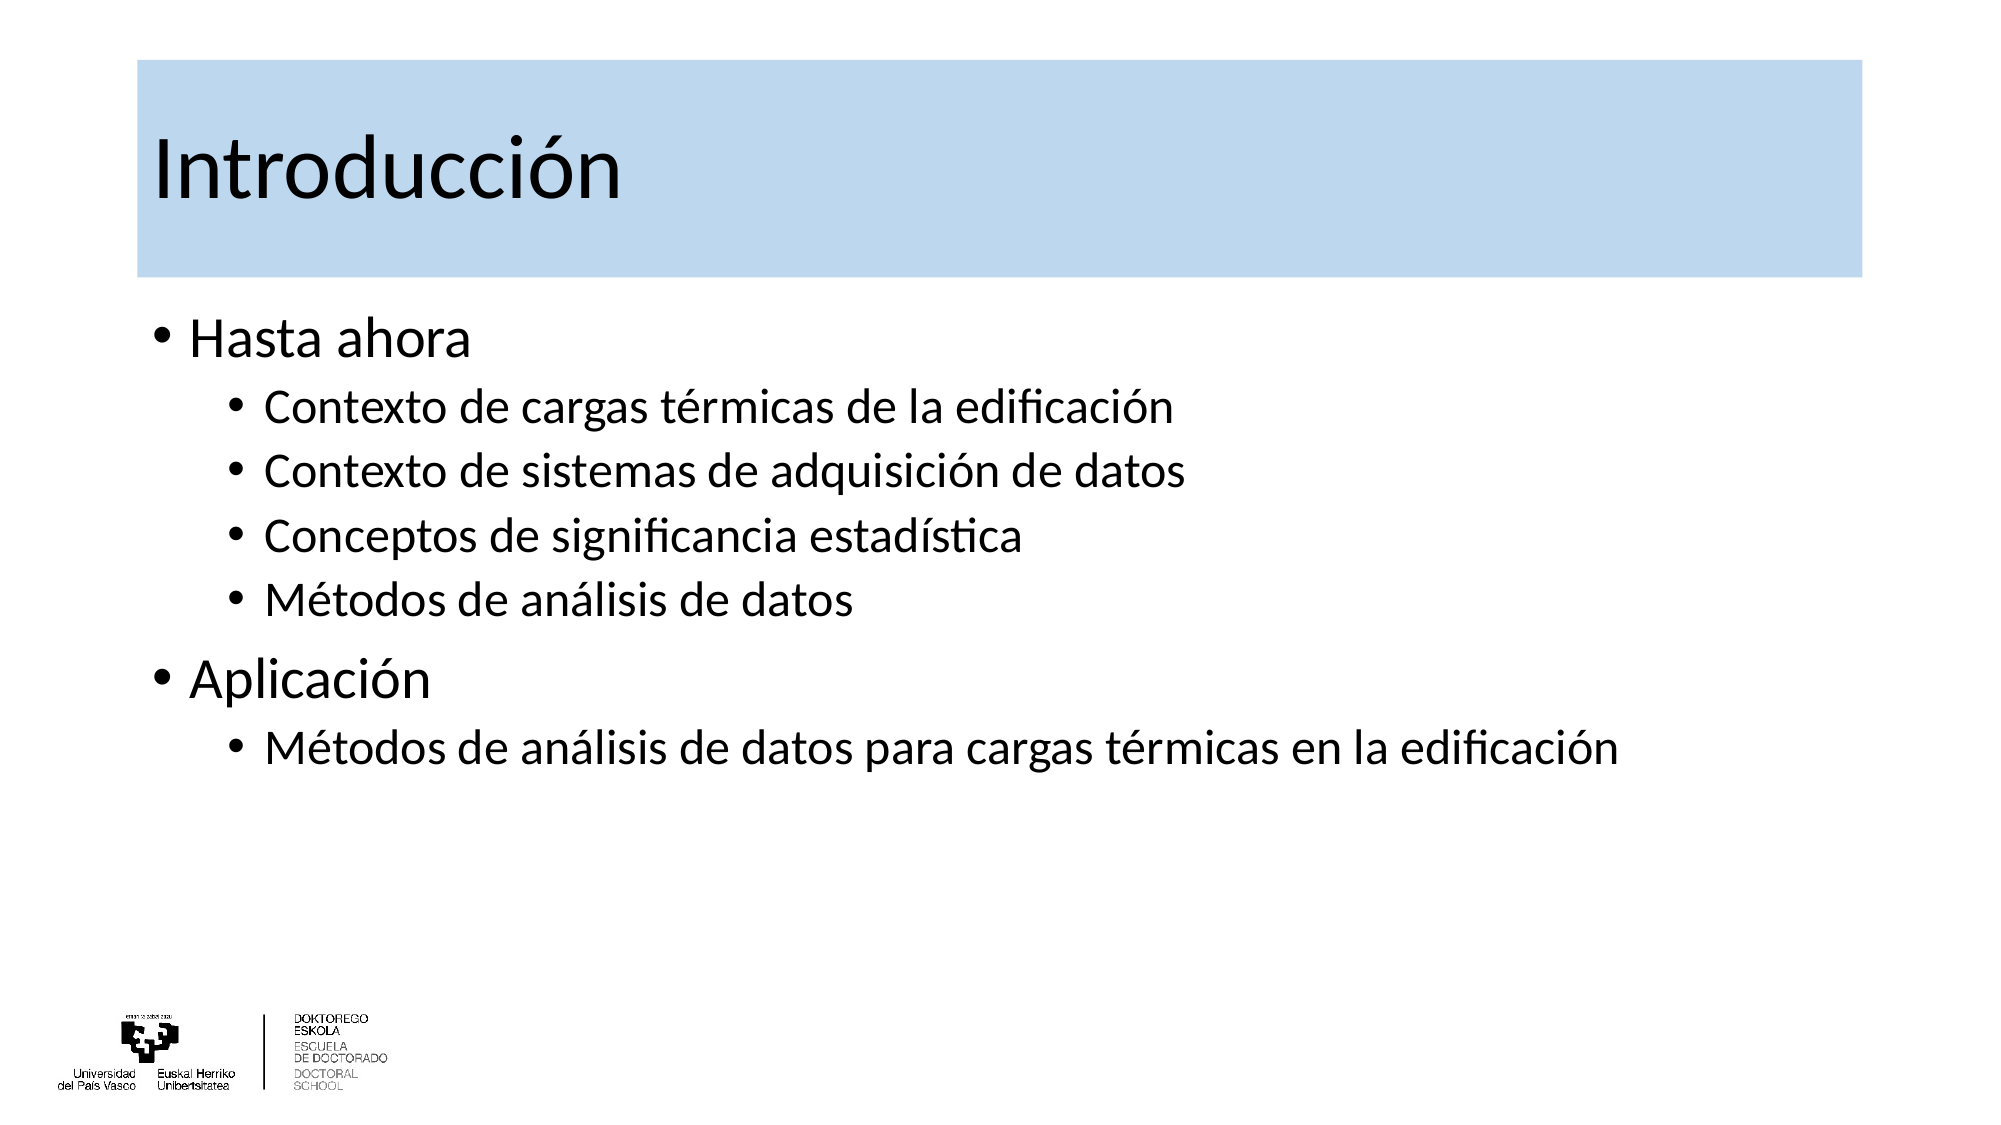

# Introducción
Hasta ahora
Contexto de cargas térmicas de la edificación
Contexto de sistemas de adquisición de datos
Conceptos de significancia estadística
Métodos de análisis de datos
Aplicación
Métodos de análisis de datos para cargas térmicas en la edificación